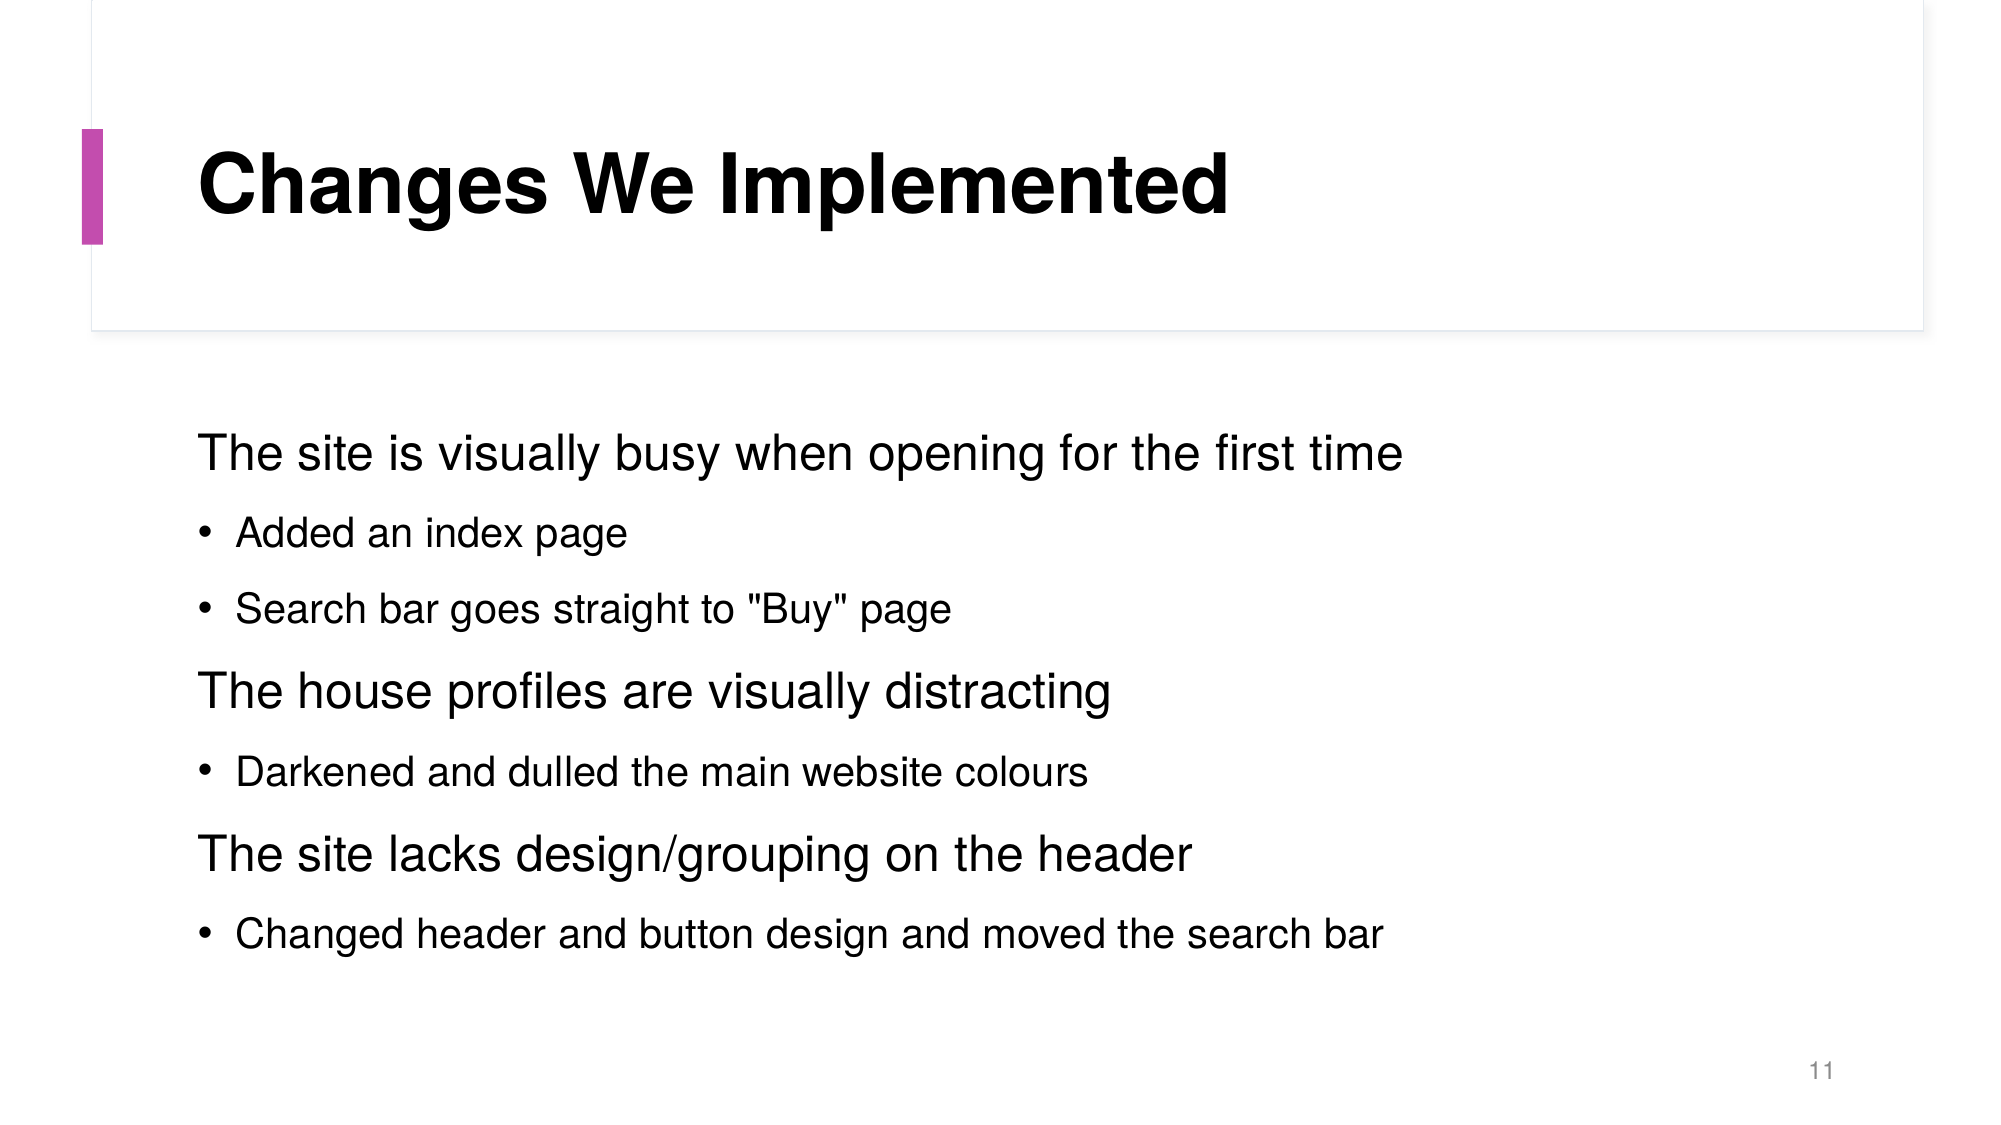

# Changes We Implemented
The site is visually busy when opening for the first time
Added an index page
Search bar goes straight to "Buy" page
The house profiles are visually distracting
Darkened and dulled the main website colours
The site lacks design/grouping on the header
Changed header and button design and moved the search bar
11